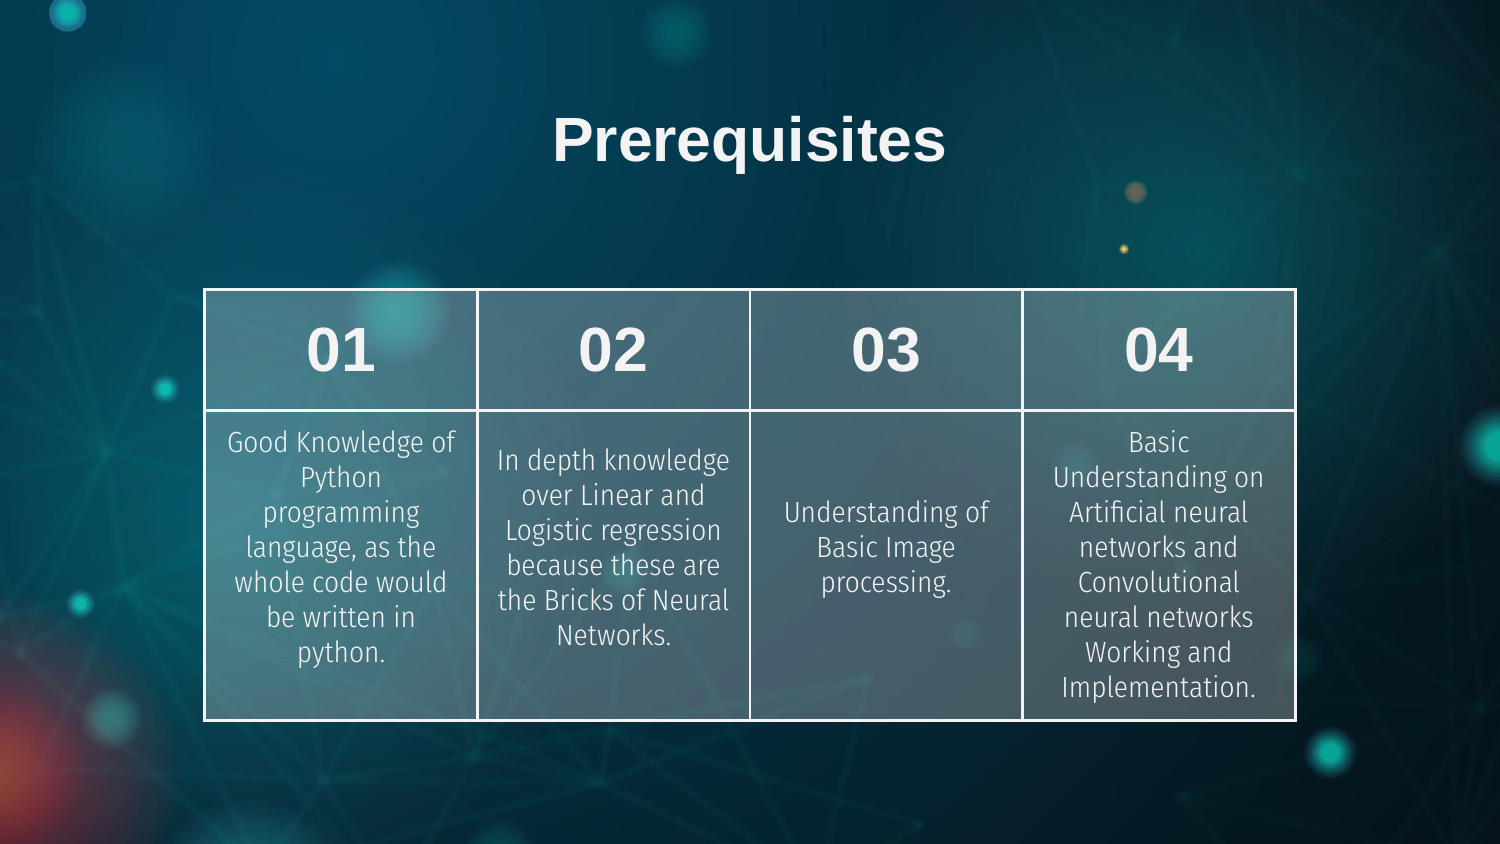

# Prerequisites
| 01 | 02 | 03 | 04 |
| --- | --- | --- | --- |
| Good Knowledge of Python programming language, as the whole code would be written in python. | In depth knowledge over Linear and Logistic regression because these are the Bricks of Neural Networks. | Understanding of Basic Image processing. | Basic Understanding on Artificial neural networks and Convolutional neural networks Working and Implementation. |